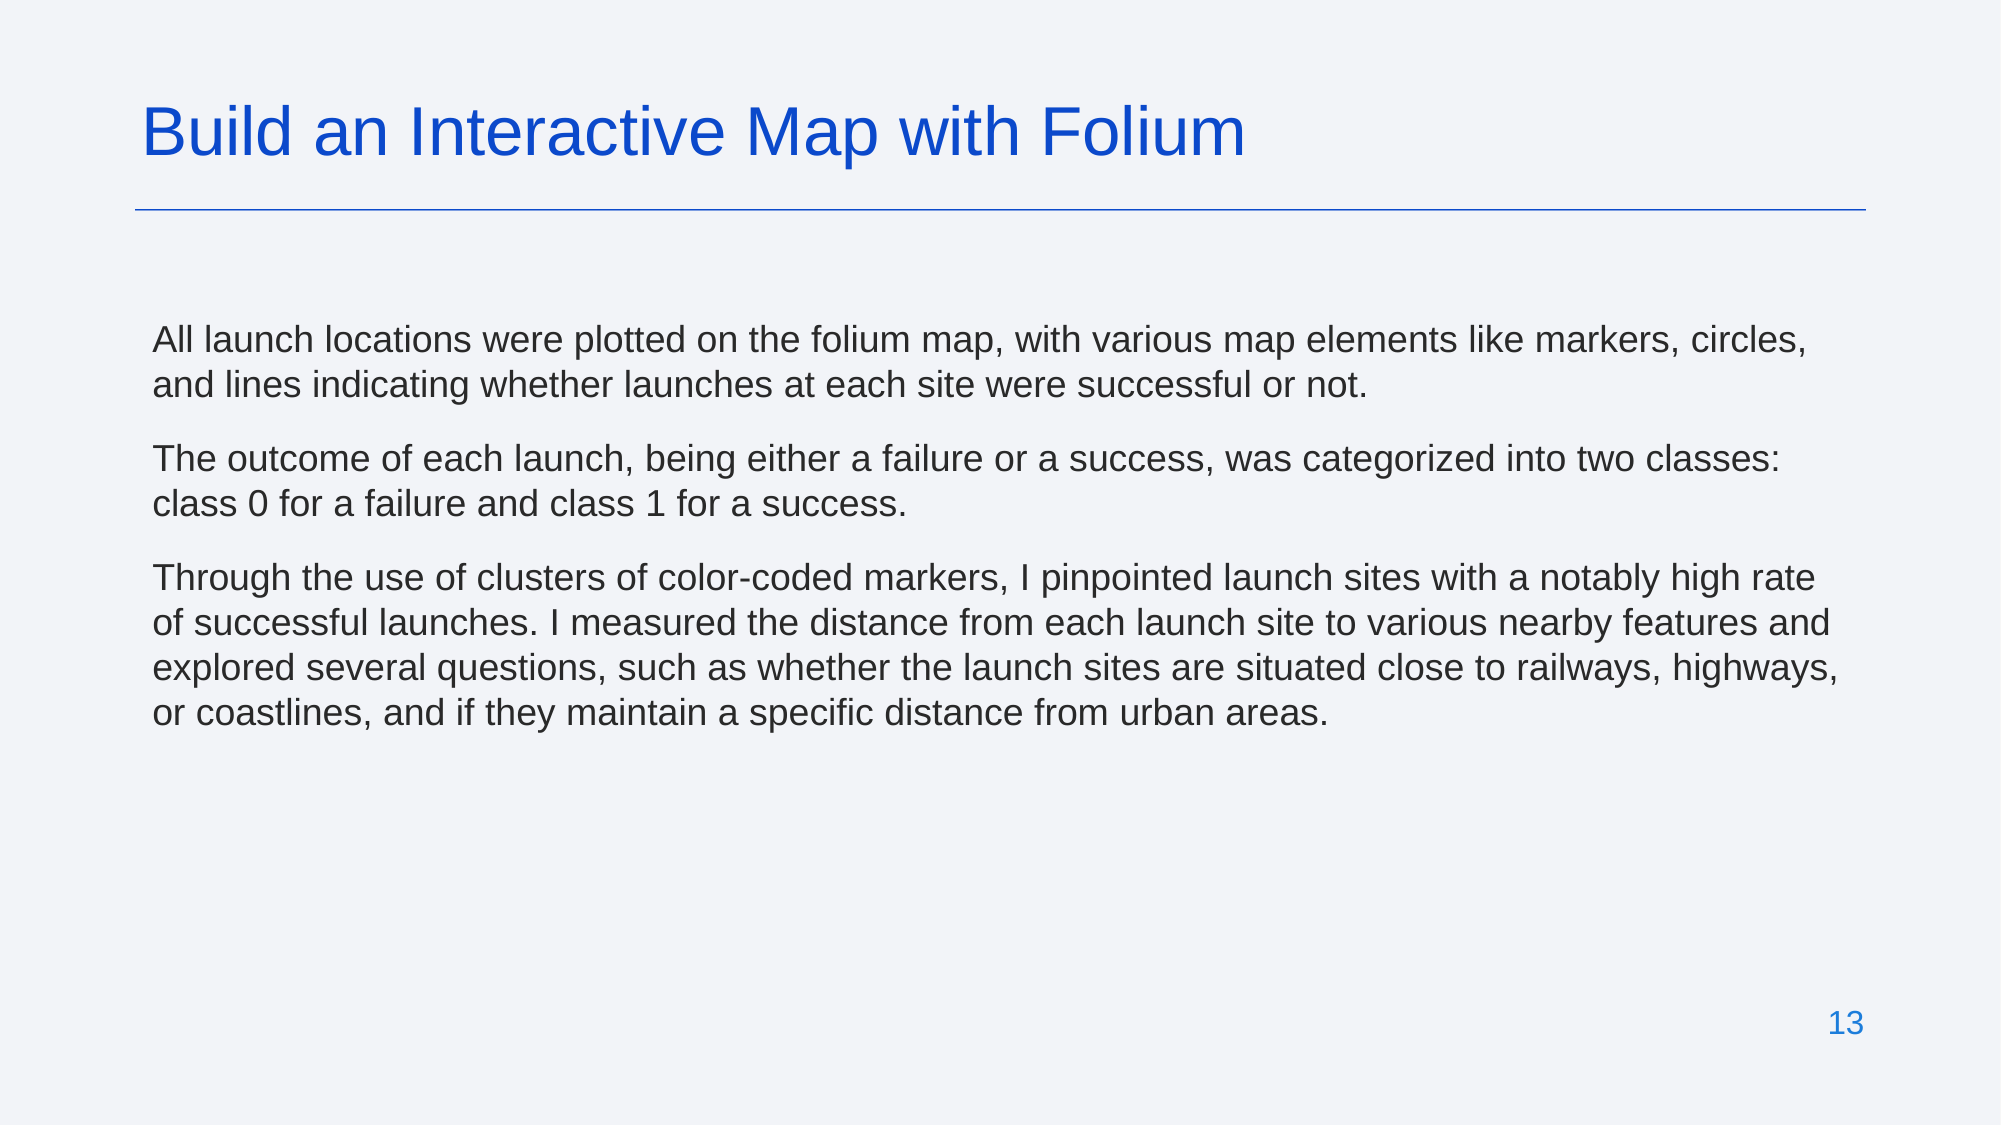

Build an Interactive Map with Folium
All launch locations were plotted on the folium map, with various map elements like markers, circles, and lines indicating whether launches at each site were successful or not.
The outcome of each launch, being either a failure or a success, was categorized into two classes: class 0 for a failure and class 1 for a success.
Through the use of clusters of color-coded markers, I pinpointed launch sites with a notably high rate of successful launches. I measured the distance from each launch site to various nearby features and explored several questions, such as whether the launch sites are situated close to railways, highways, or coastlines, and if they maintain a specific distance from urban areas.
13